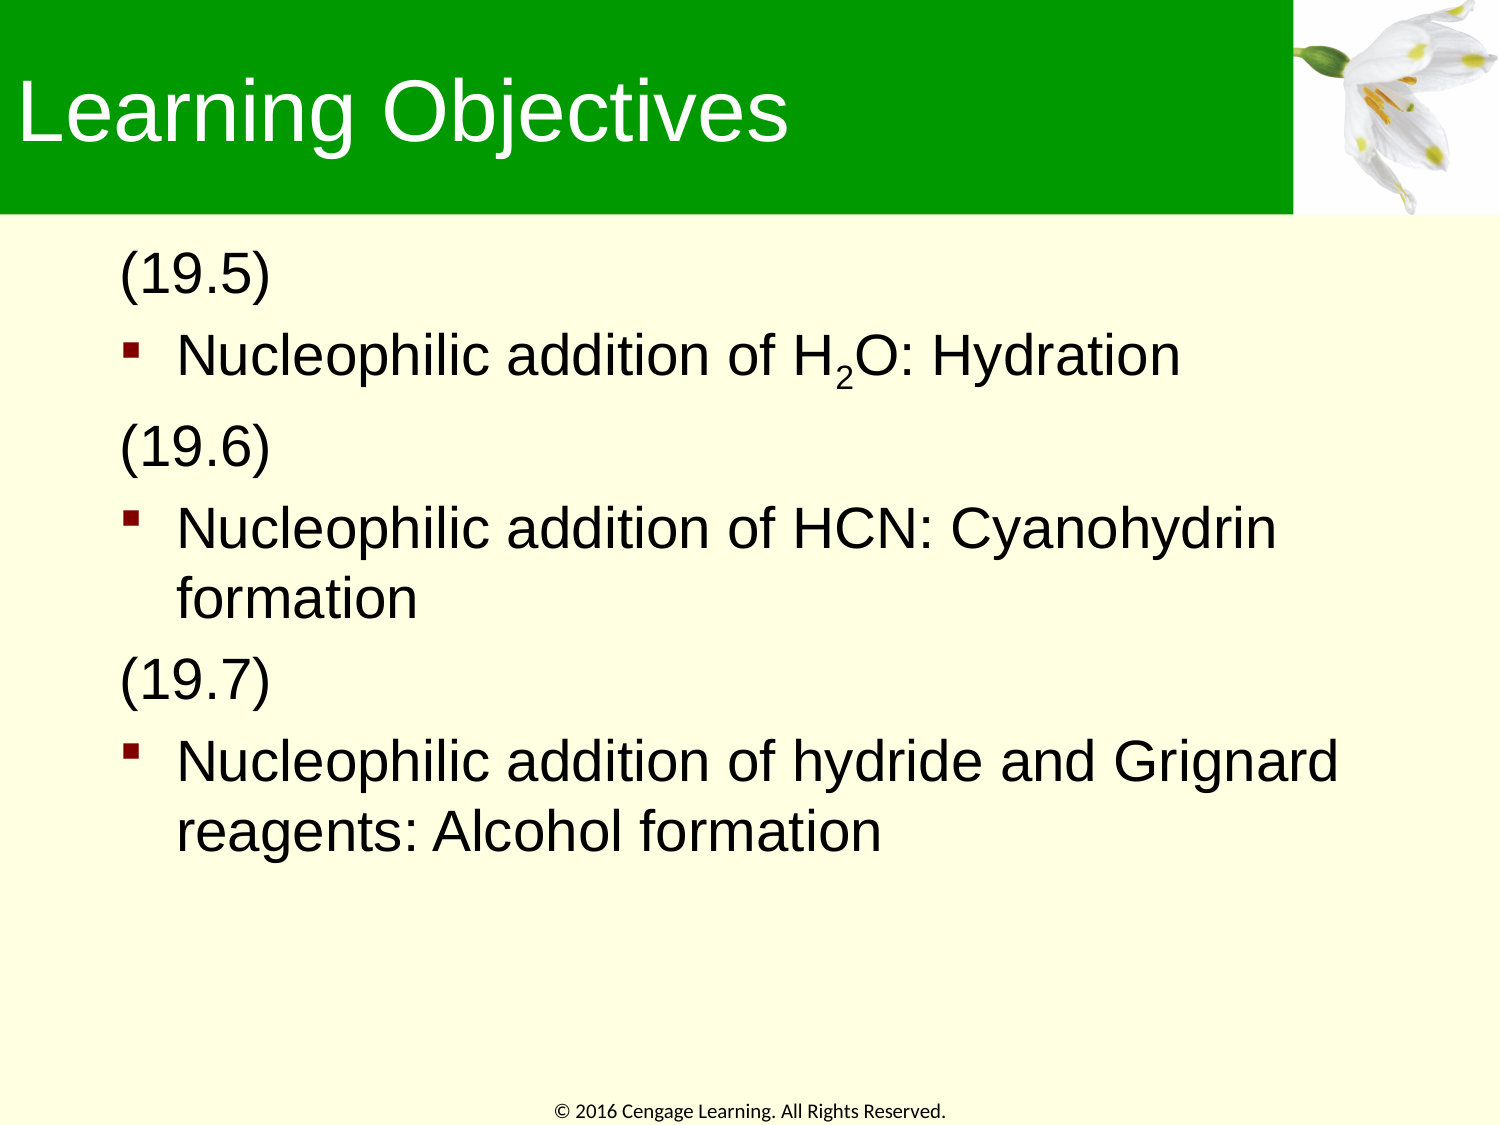

# Learning Objectives
(19.5)
Nucleophilic addition of H2O: Hydration
(19.6)
Nucleophilic addition of HCN: Cyanohydrin formation
(19.7)
Nucleophilic addition of hydride and Grignard reagents: Alcohol formation